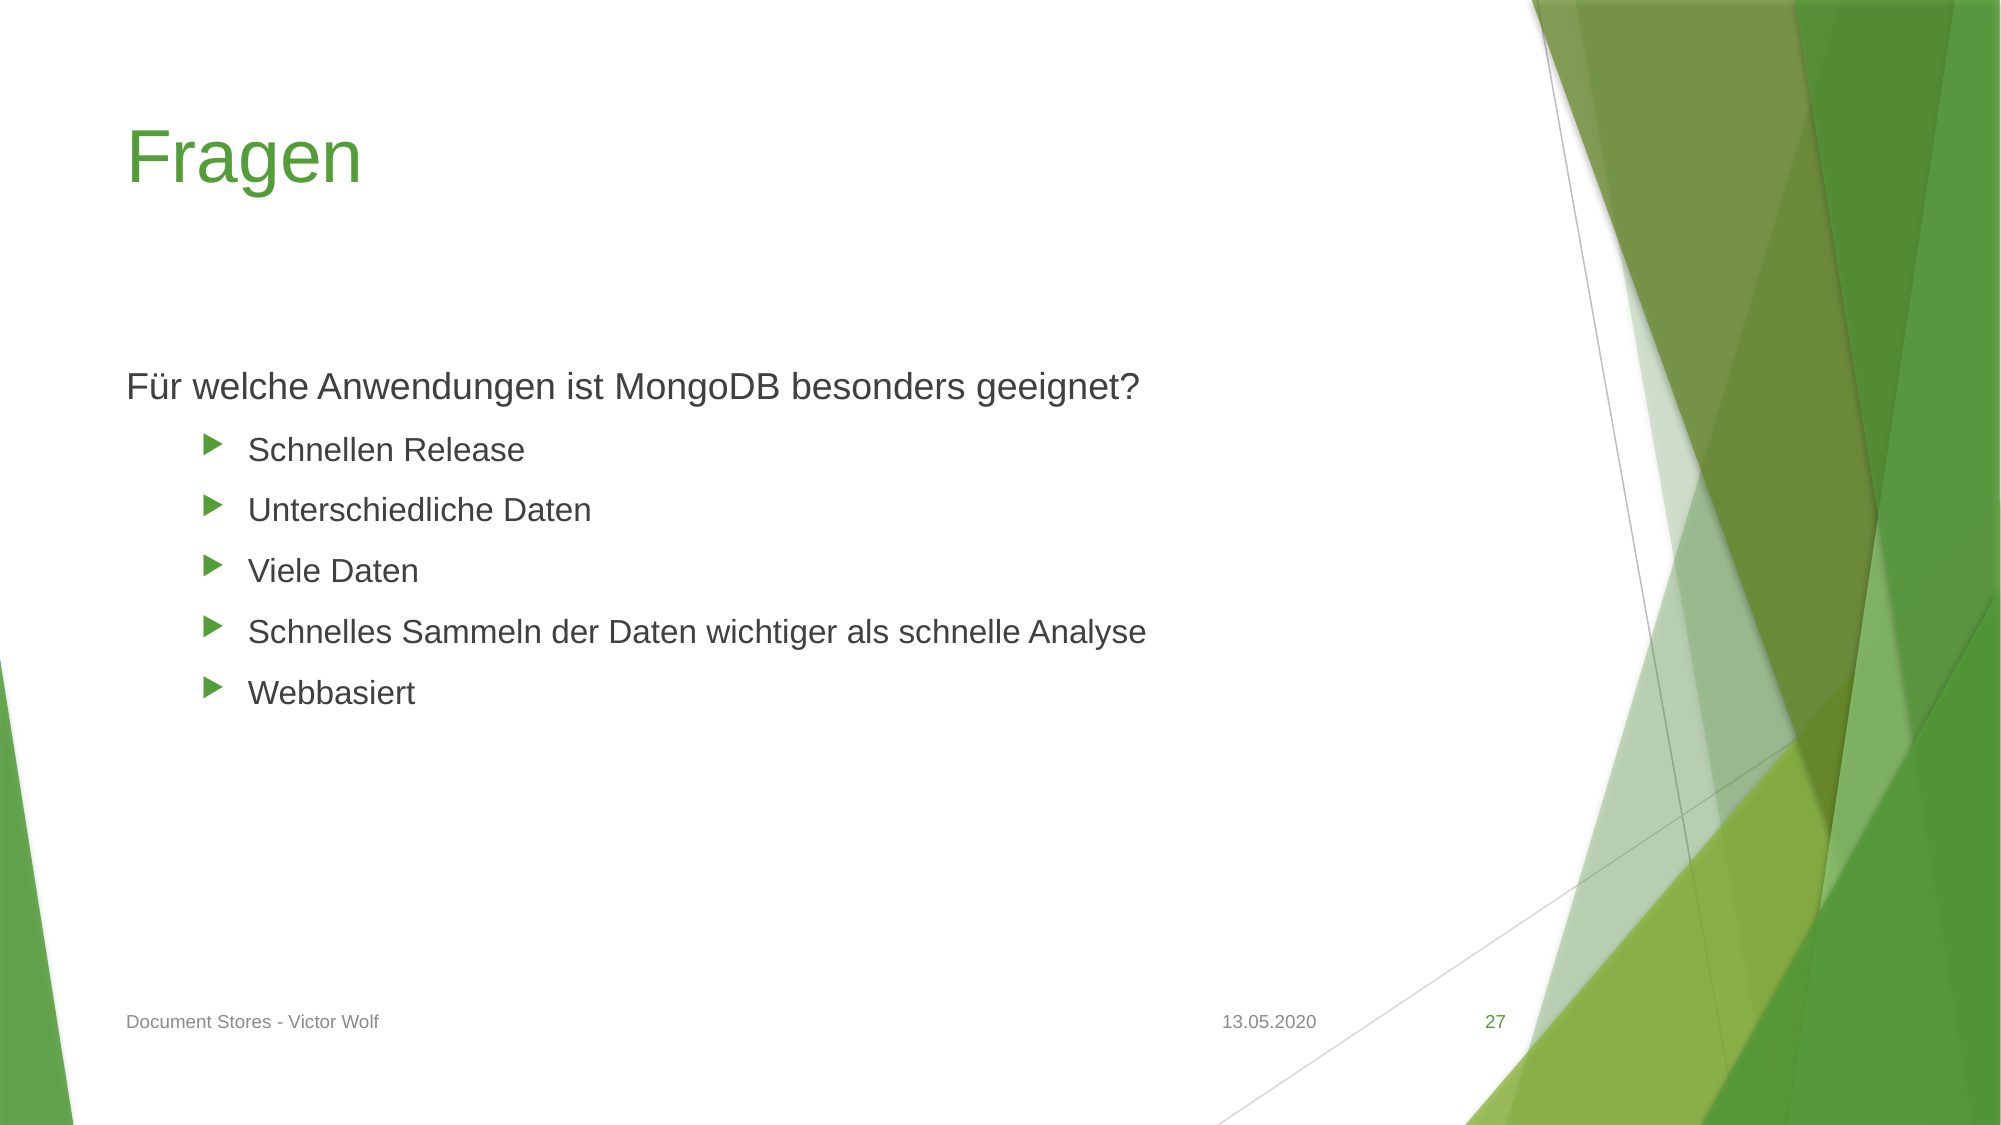

# Fragen
Für welche Anwendungen ist MongoDB besonders geeignet?
Schnellen Release
Unterschiedliche Daten
Viele Daten
Schnelles Sammeln der Daten wichtiger als schnelle Analyse
Webbasiert

Document Stores - Victor Wolf
13.05.2020
27